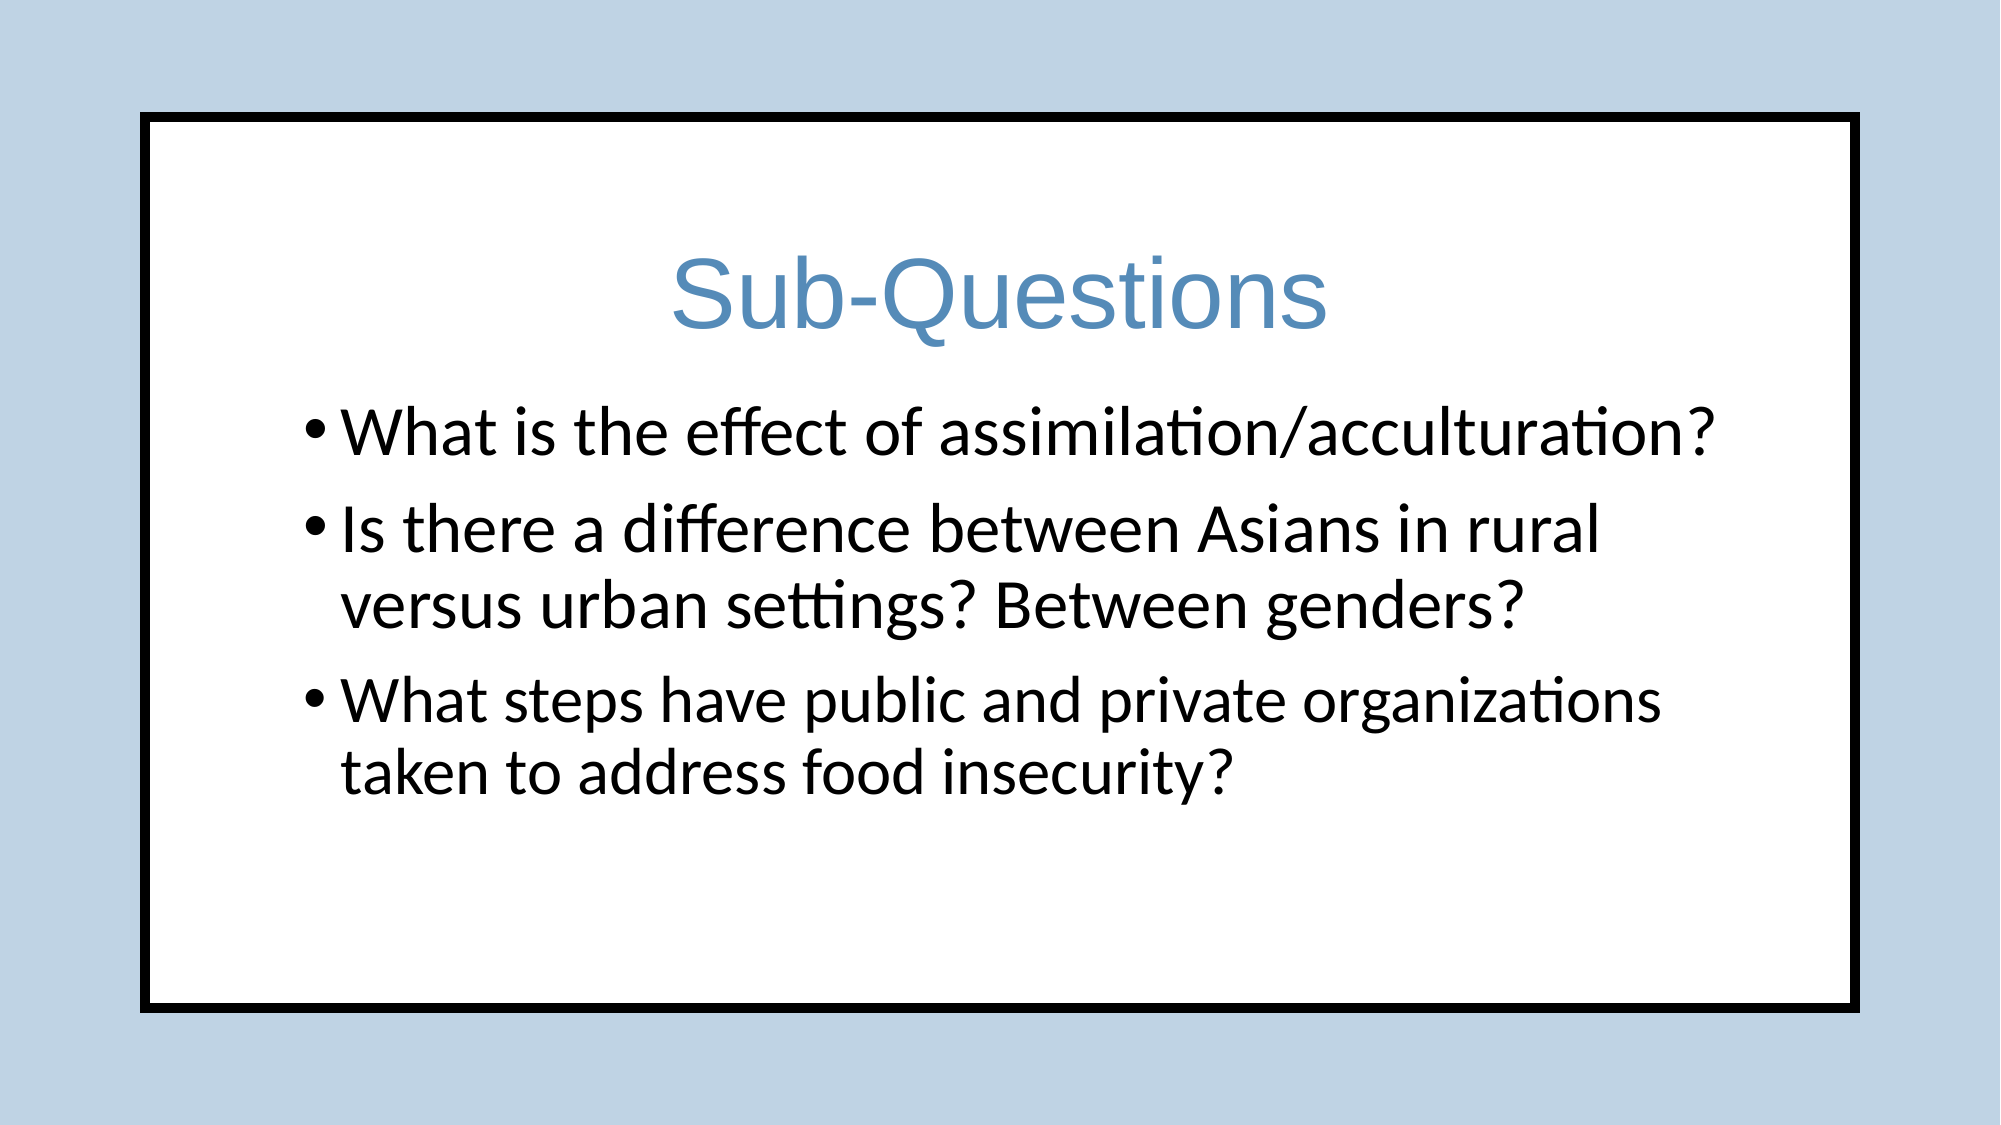

# Sub-Questions
What is the effect of assimilation/acculturation?
Is there a difference between Asians in rural versus urban settings? Between genders?
What steps have public and private organizations taken to address food insecurity?